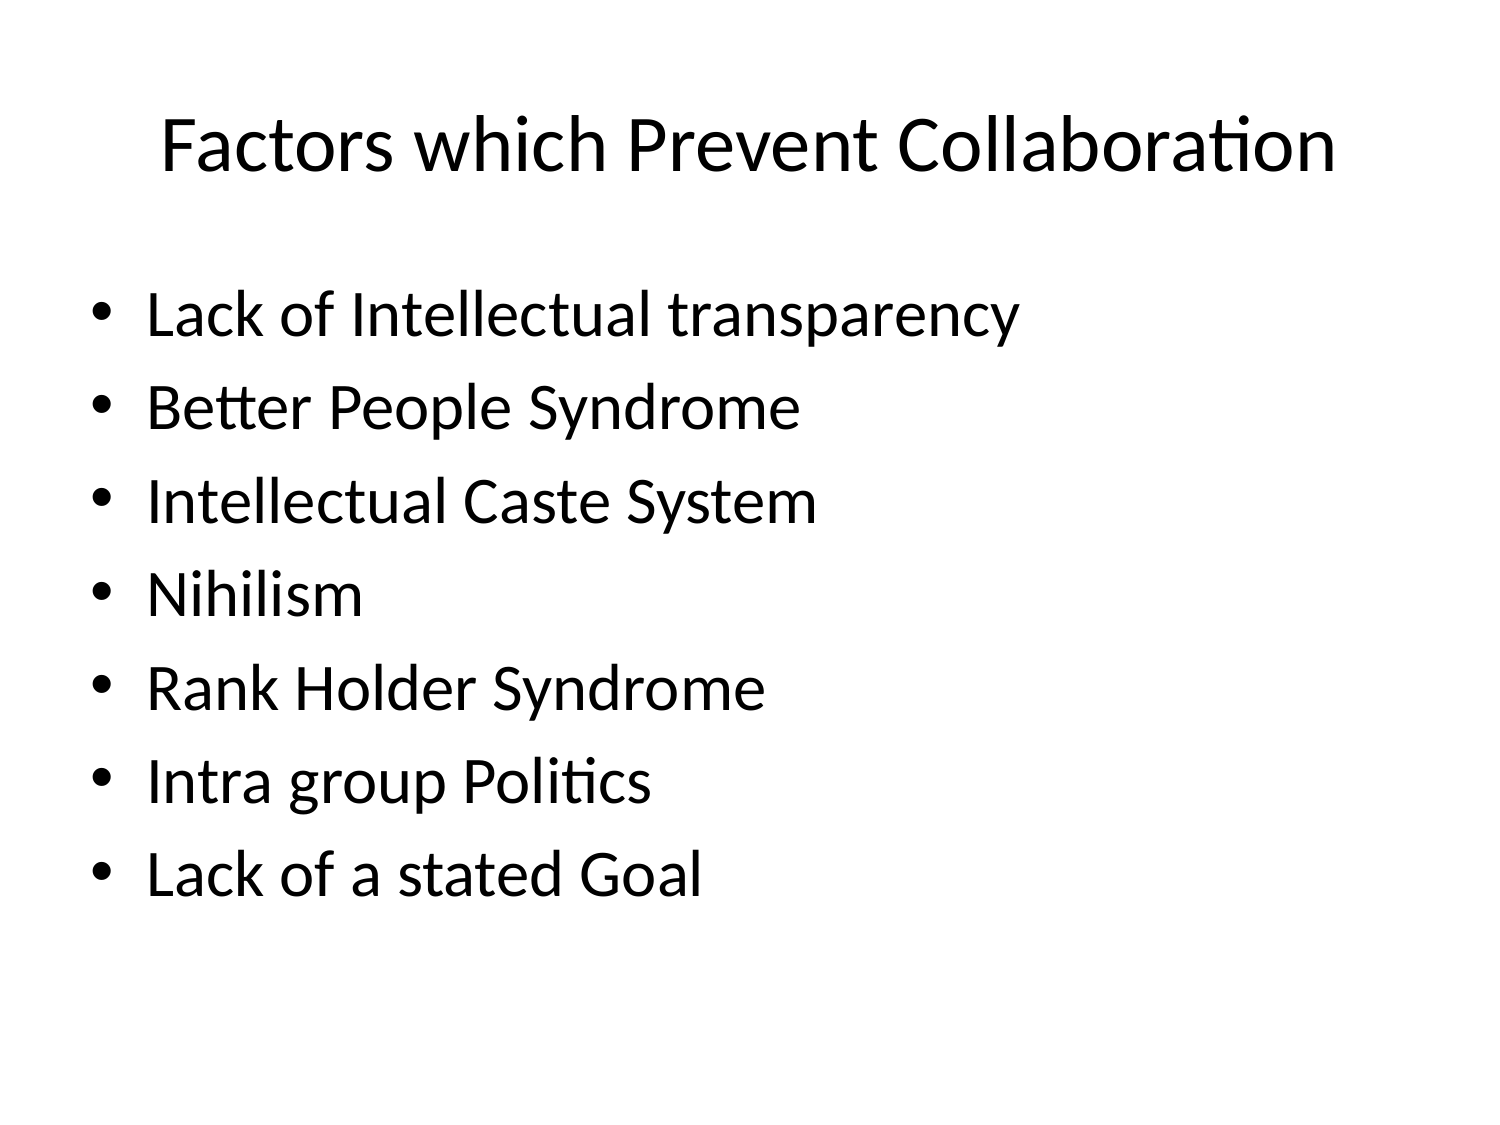

# Factors which Prevent Collaboration
Lack of Intellectual transparency
Better People Syndrome
Intellectual Caste System
Nihilism
Rank Holder Syndrome
Intra group Politics
Lack of a stated Goal